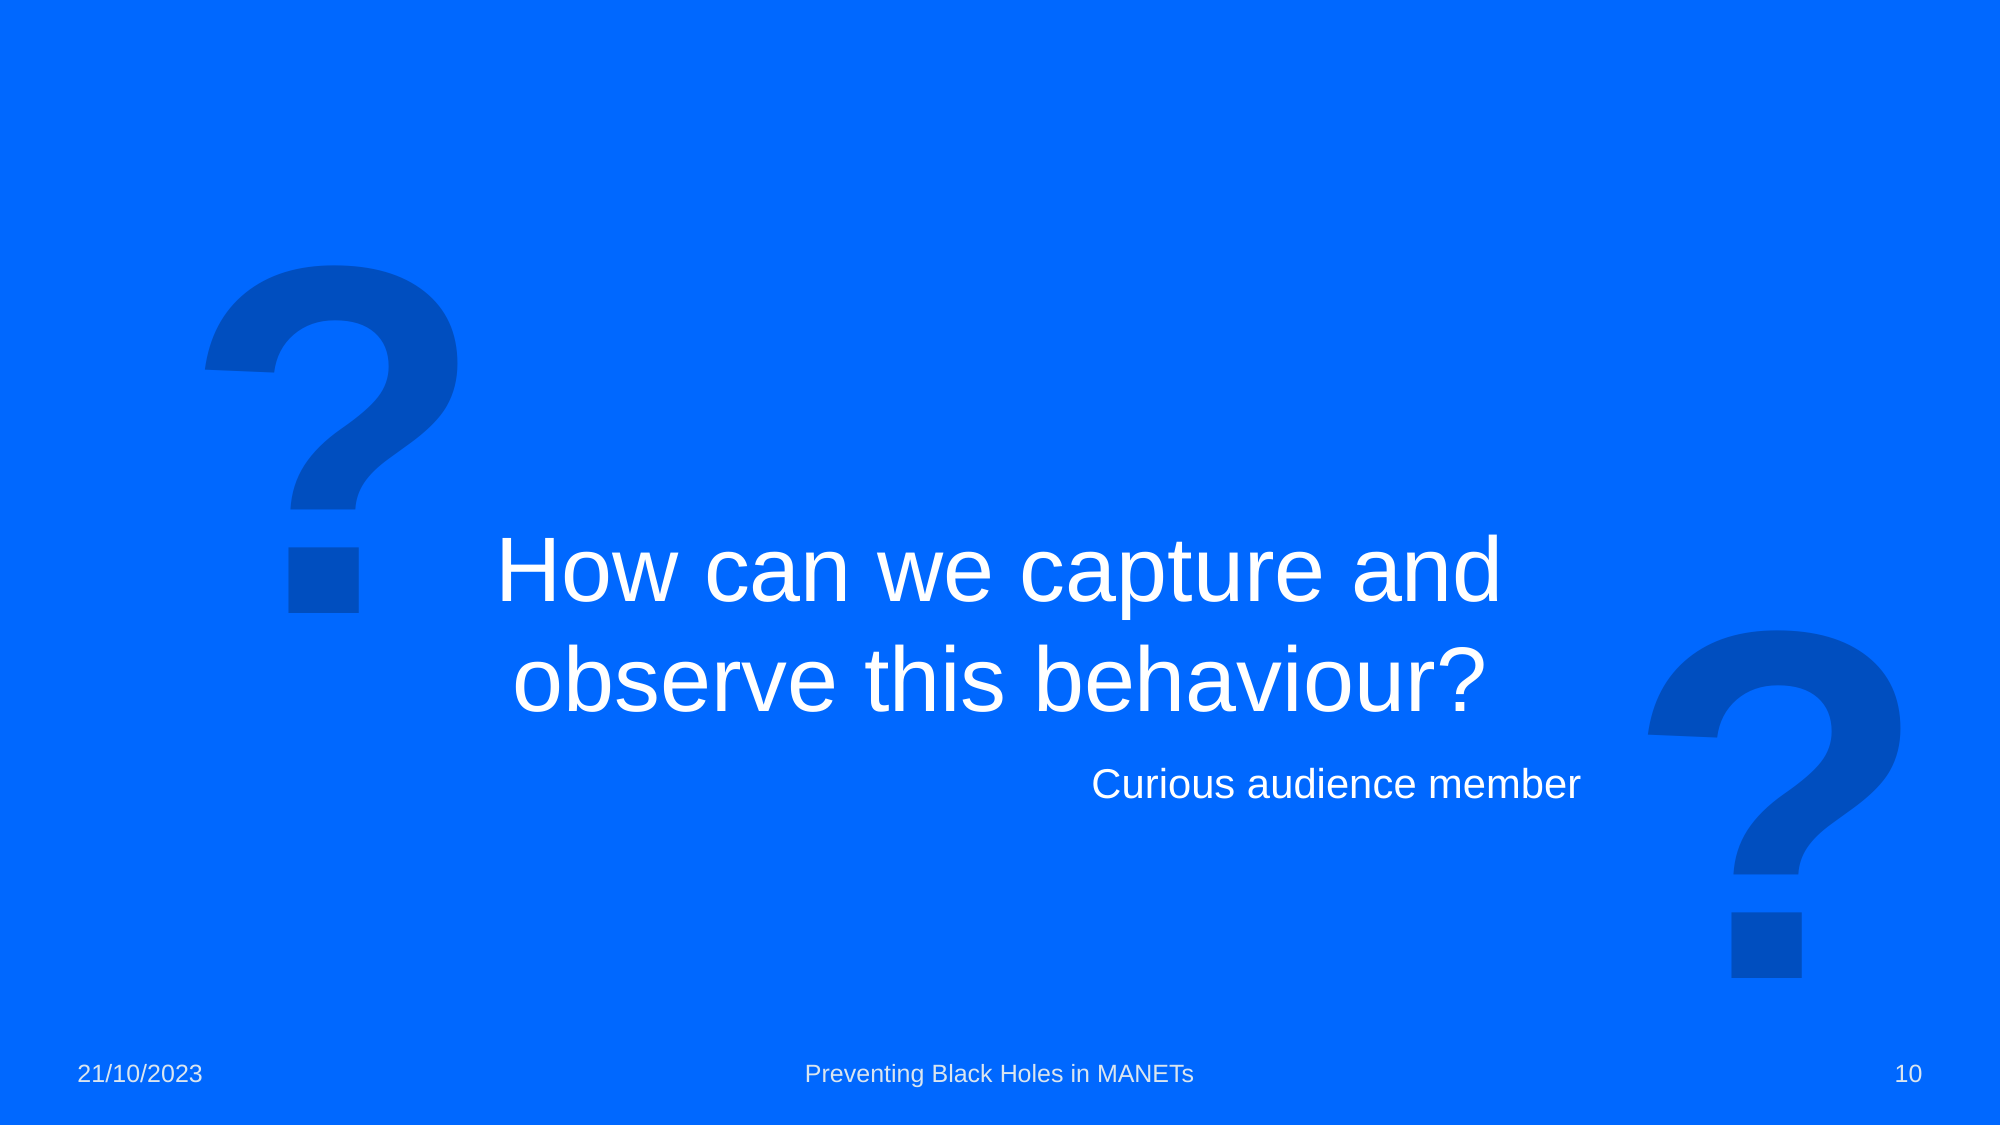

?
# How can we capture and observe this behaviour?
?
Curious audience member
21/10/2023
Preventing Black Holes in MANETs
10